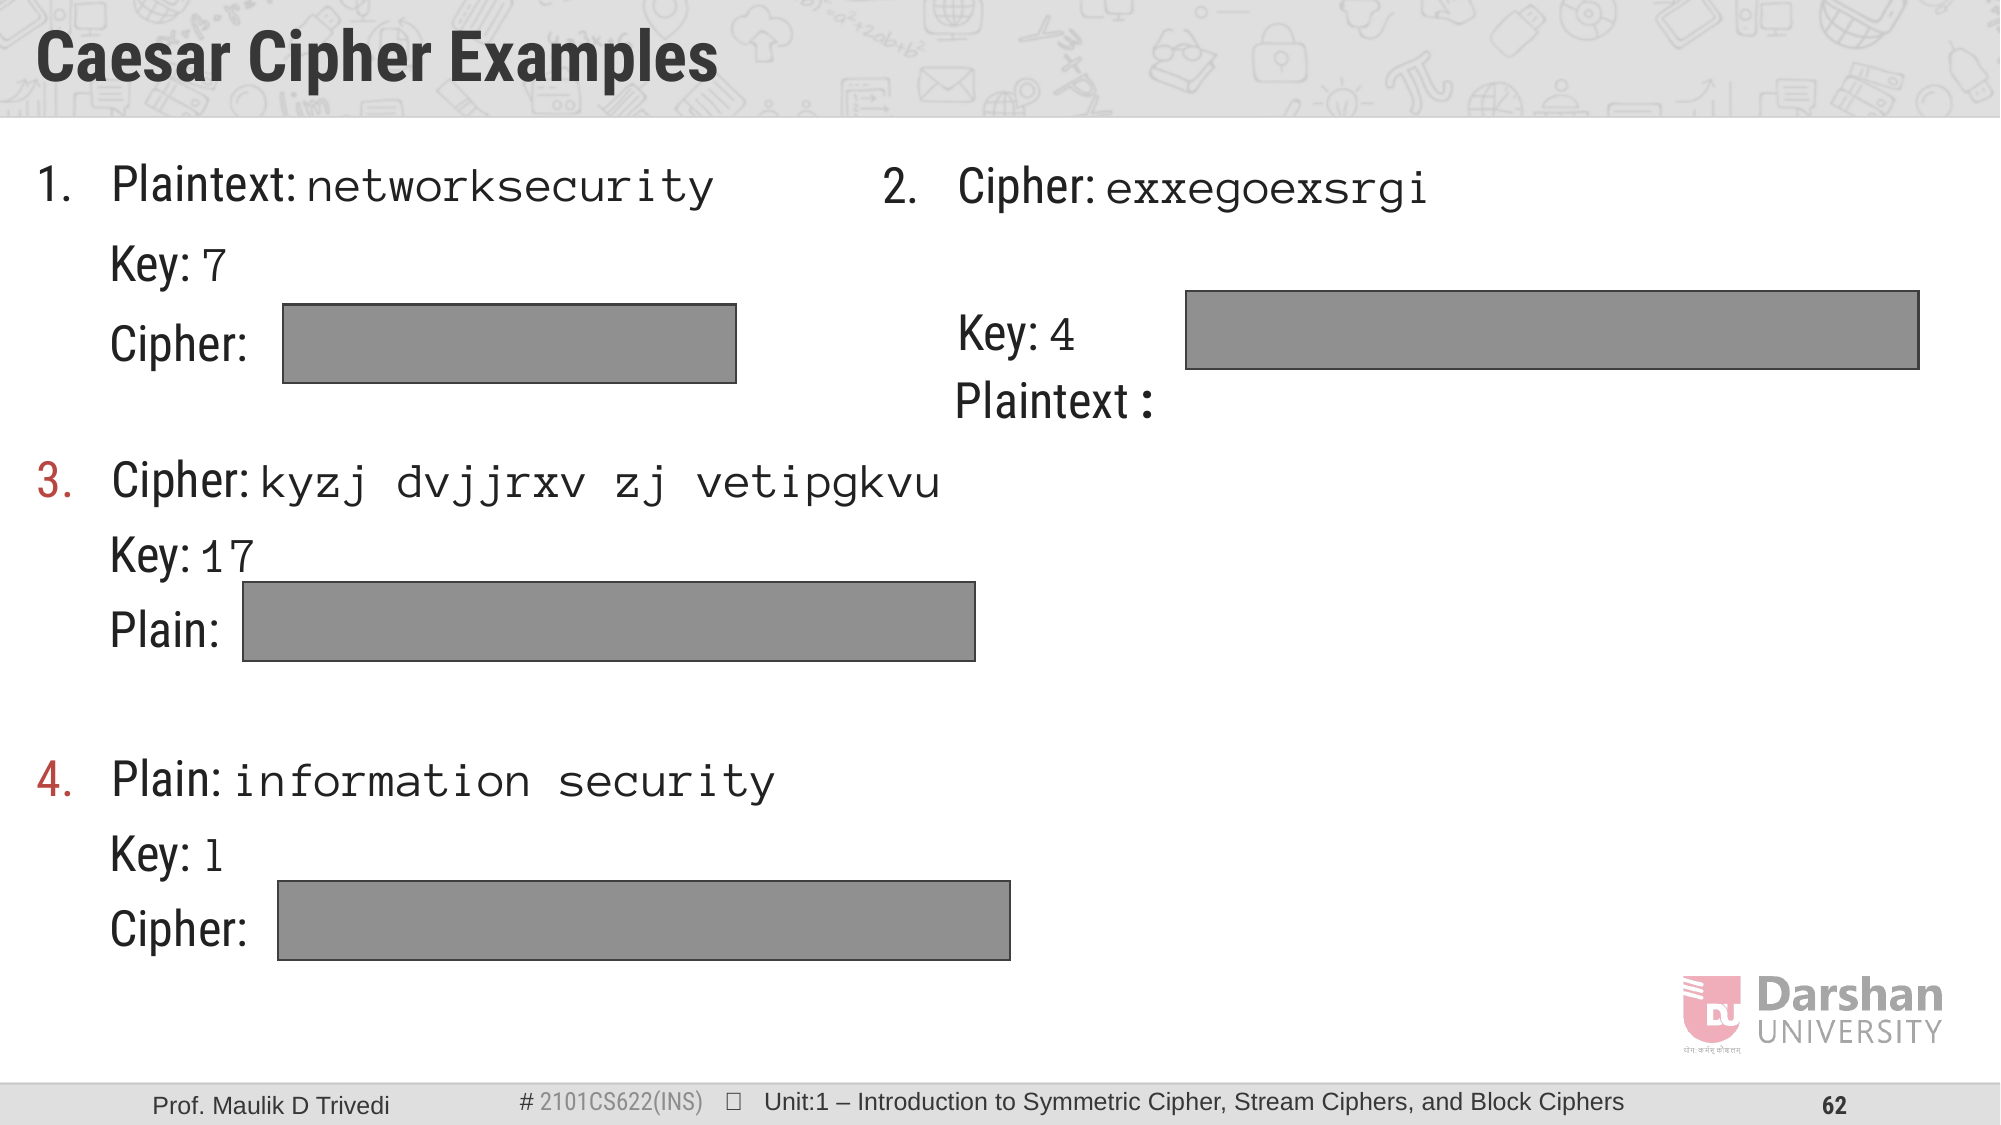

# Caesar Cipher Examples
Plaintext: networksecurity
	Key: 7
	Cipher:
Cipher: exxegoexsrgi
	Key: 4
	Plaintext :

Cipher: kyzj dvjjrxv zj vetipgkvu
	Key: 17
	Plain:

Plain: information security
	Key: l
	Cipher:

attackatonce
uladvyrzljbypaf

this message is encrypted

tyqzcxletzy dpnfctej